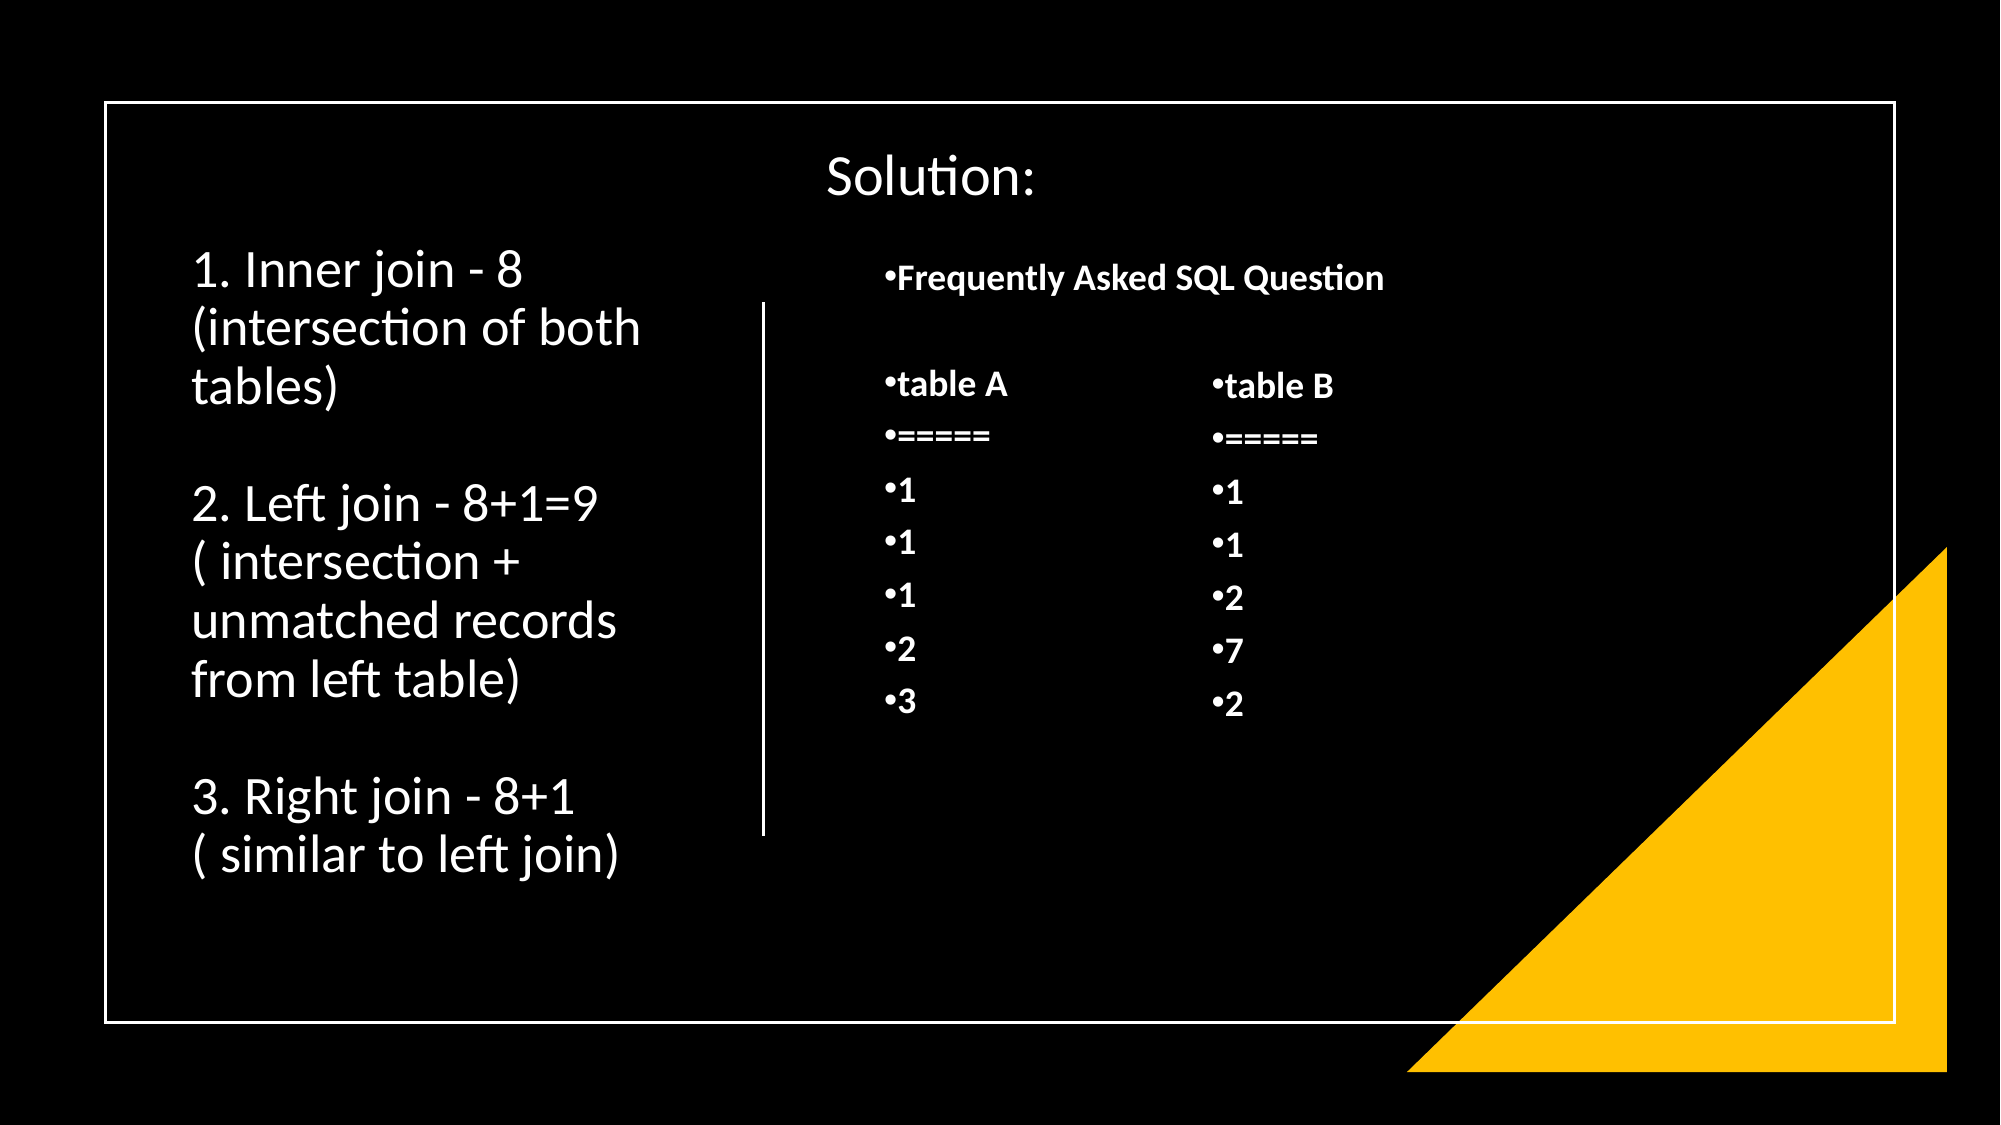

Solution:
# 1. Inner join - 8 (intersection of both tables) 2. Left join - 8+1=9 ( intersection + unmatched records from left table) 3. Right join - 8+1 ( similar to left join)
Frequently Asked SQL Question

table A
=====
1
1
1
2
3

table B
=====
1
1
2
7
2